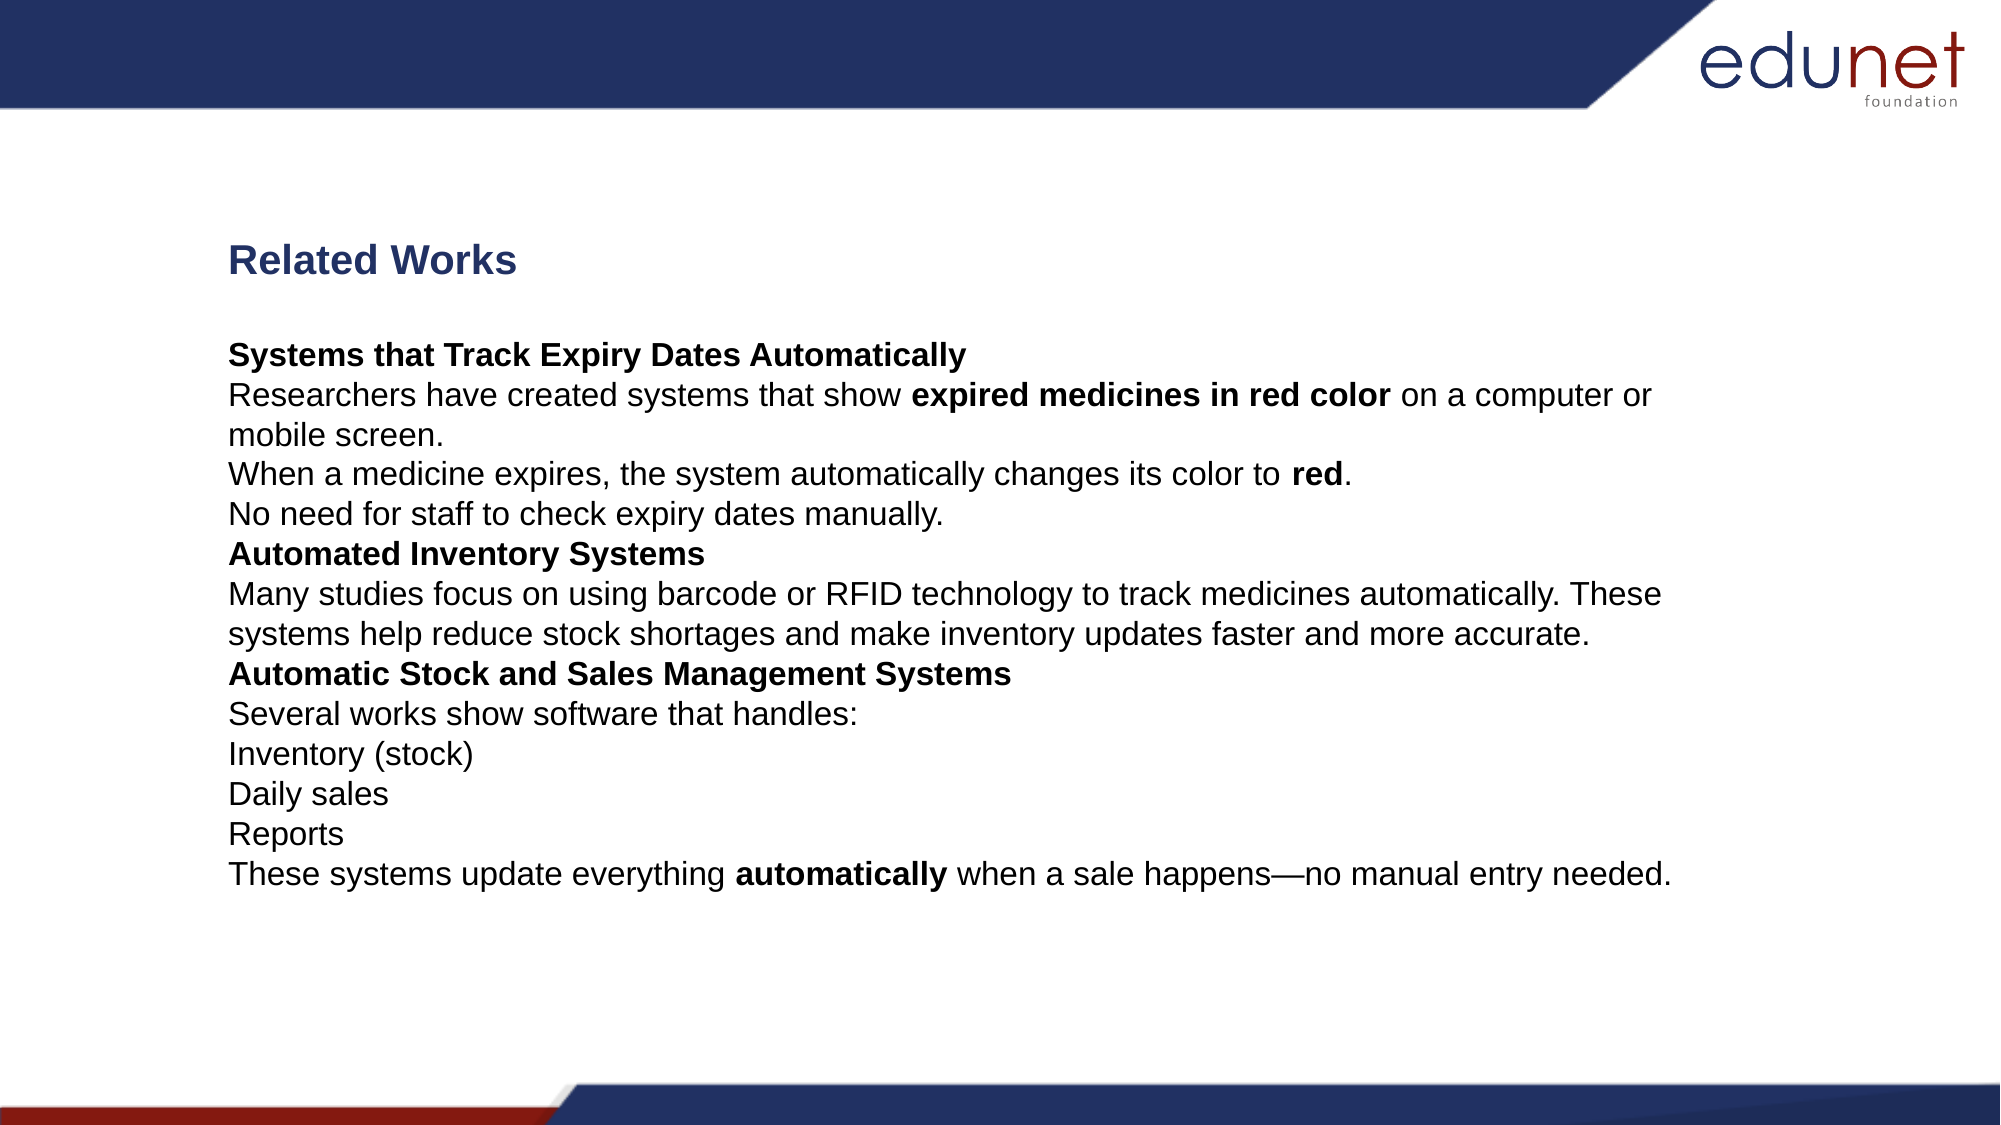

Related Works
Systems that Track Expiry Dates Automatically
Researchers have created systems that show expired medicines in red color on a computer or mobile screen.
When a medicine expires, the system automatically changes its color to red.
No need for staff to check expiry dates manually.
Automated Inventory Systems
Many studies focus on using barcode or RFID technology to track medicines automatically. These systems help reduce stock shortages and make inventory updates faster and more accurate.
Automatic Stock and Sales Management Systems
Several works show software that handles:
Inventory (stock)
Daily sales
Reports
These systems update everything automatically when a sale happens—no manual entry needed.